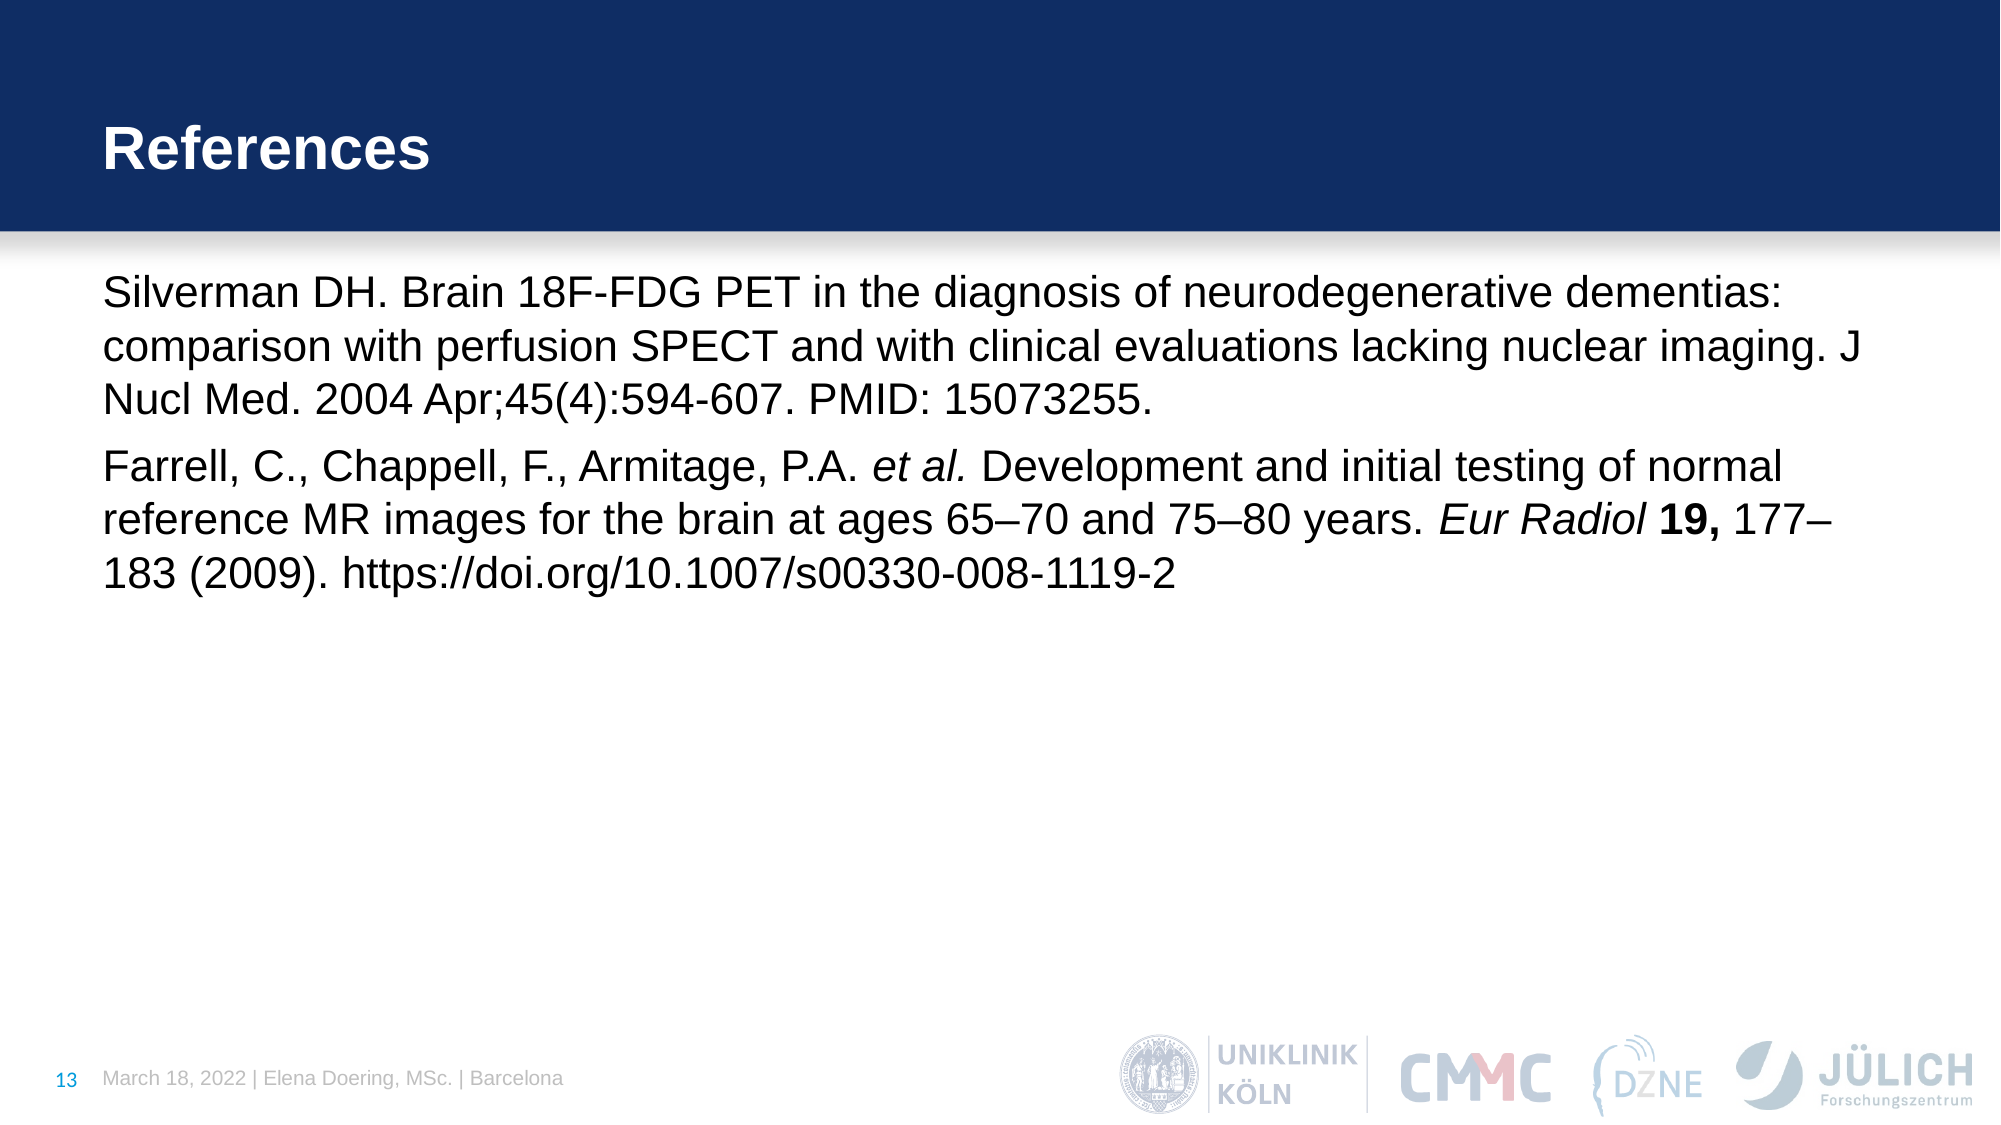

# References
Silverman DH. Brain 18F-FDG PET in the diagnosis of neurodegenerative dementias: comparison with perfusion SPECT and with clinical evaluations lacking nuclear imaging. J Nucl Med. 2004 Apr;45(4):594-607. PMID: 15073255.
Farrell, C., Chappell, F., Armitage, P.A. et al. Development and initial testing of normal reference MR images for the brain at ages 65–70 and 75–80 years. Eur Radiol 19, 177–183 (2009). https://doi.org/10.1007/s00330-008-1119-2